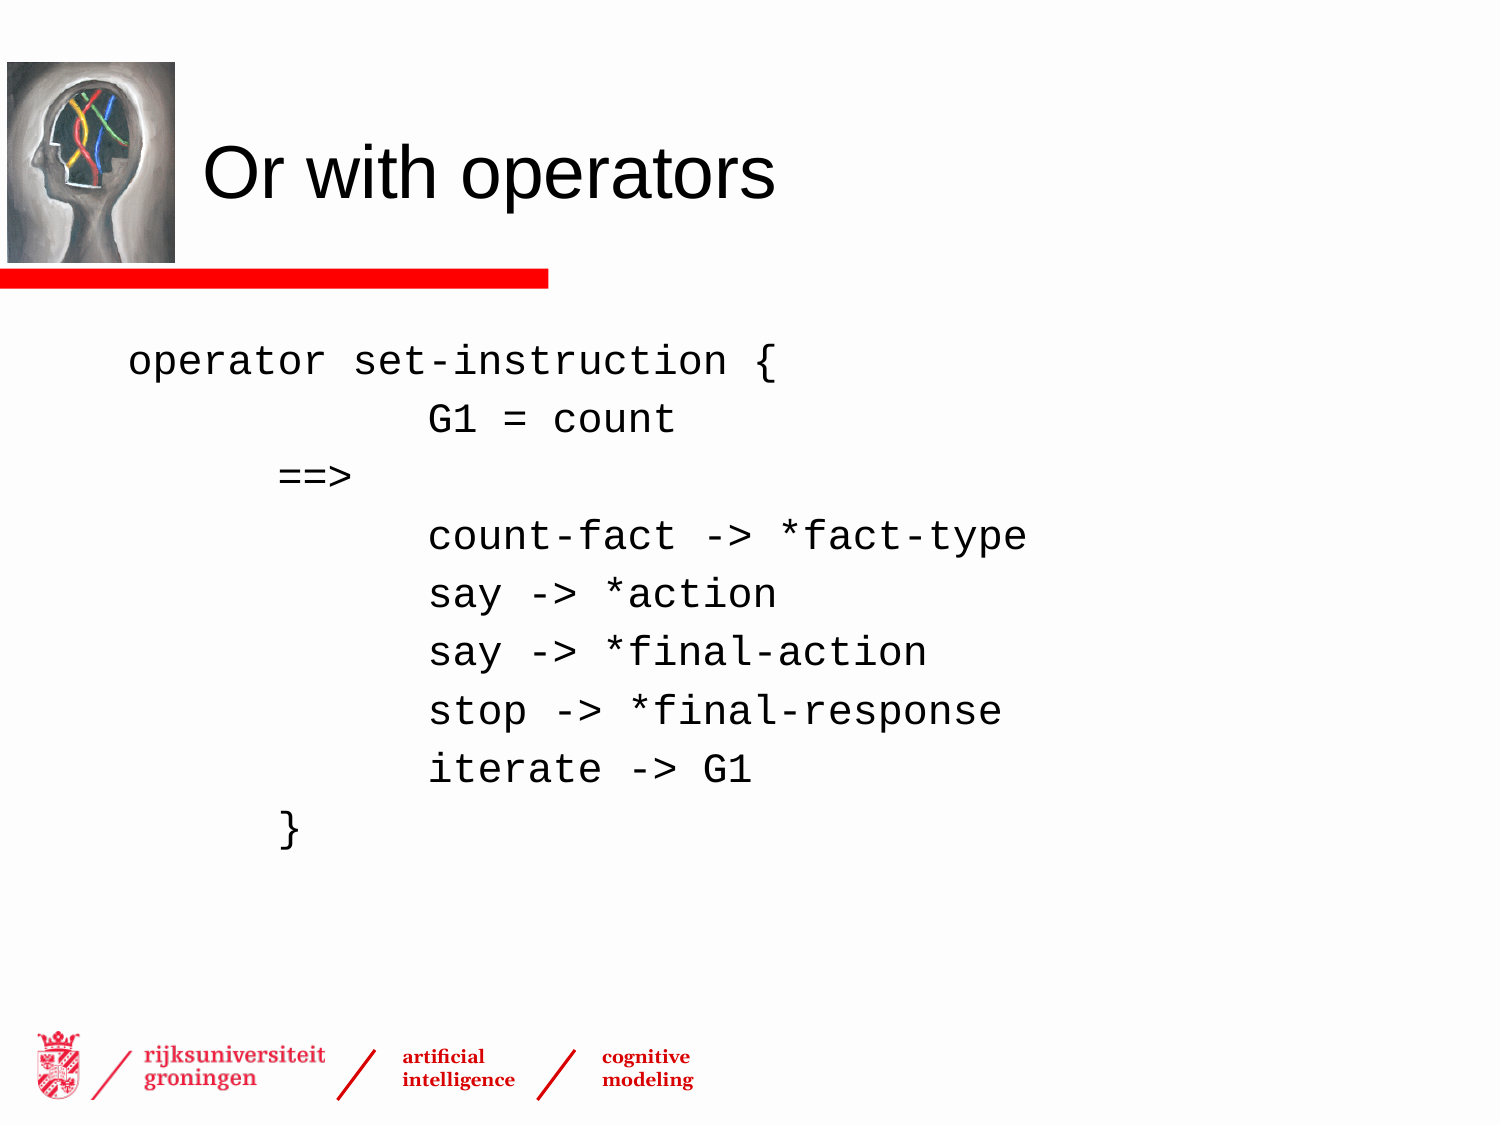

# Or with operators
operator set-instruction {
		G1 = count
	==>
		count-fact -> *fact-type
		say -> *action
		say -> *final-action
		stop -> *final-response
		iterate -> G1
	}